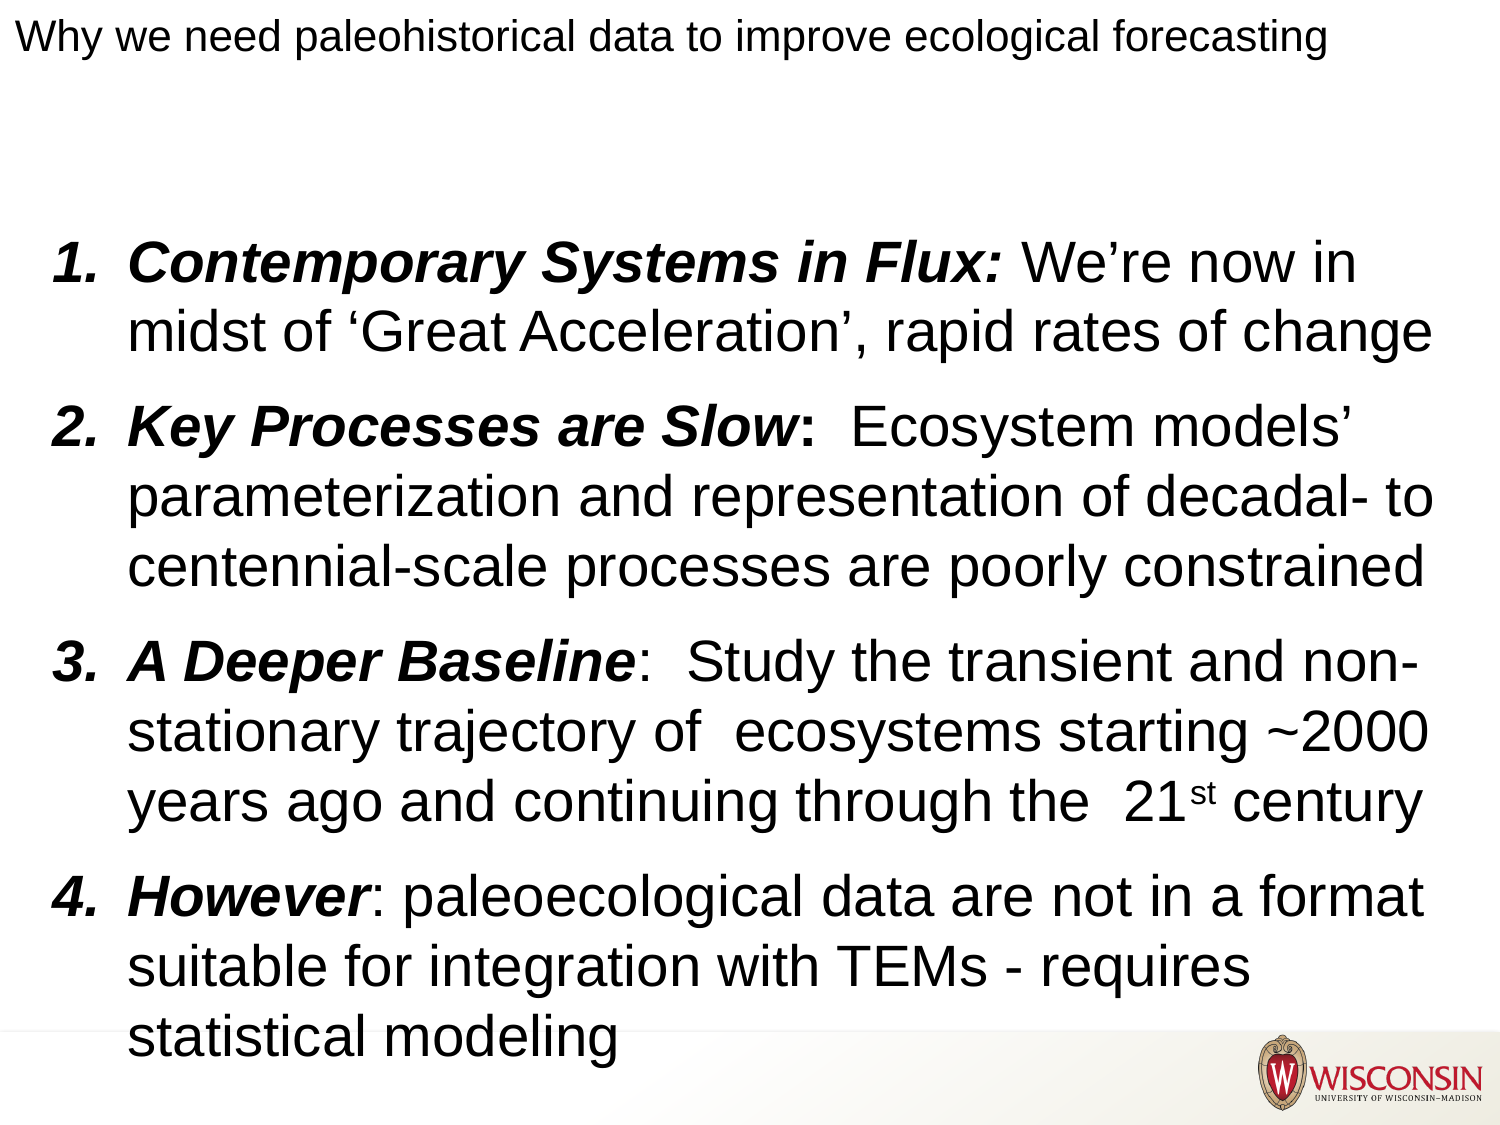

# Why we need paleohistorical data to improve ecological forecasting
Contemporary Systems in Flux: We’re now in midst of ‘Great Acceleration’, rapid rates of change
Key Processes are Slow:  Ecosystem models’ parameterization and representation of decadal- to centennial-scale processes are poorly constrained
A Deeper Baseline:  Study the transient and non-stationary trajectory of  ecosystems starting ~2000 years ago and continuing through the  21st century
However: paleoecological data are not in a format suitable for integration with TEMs - requires statistical modeling